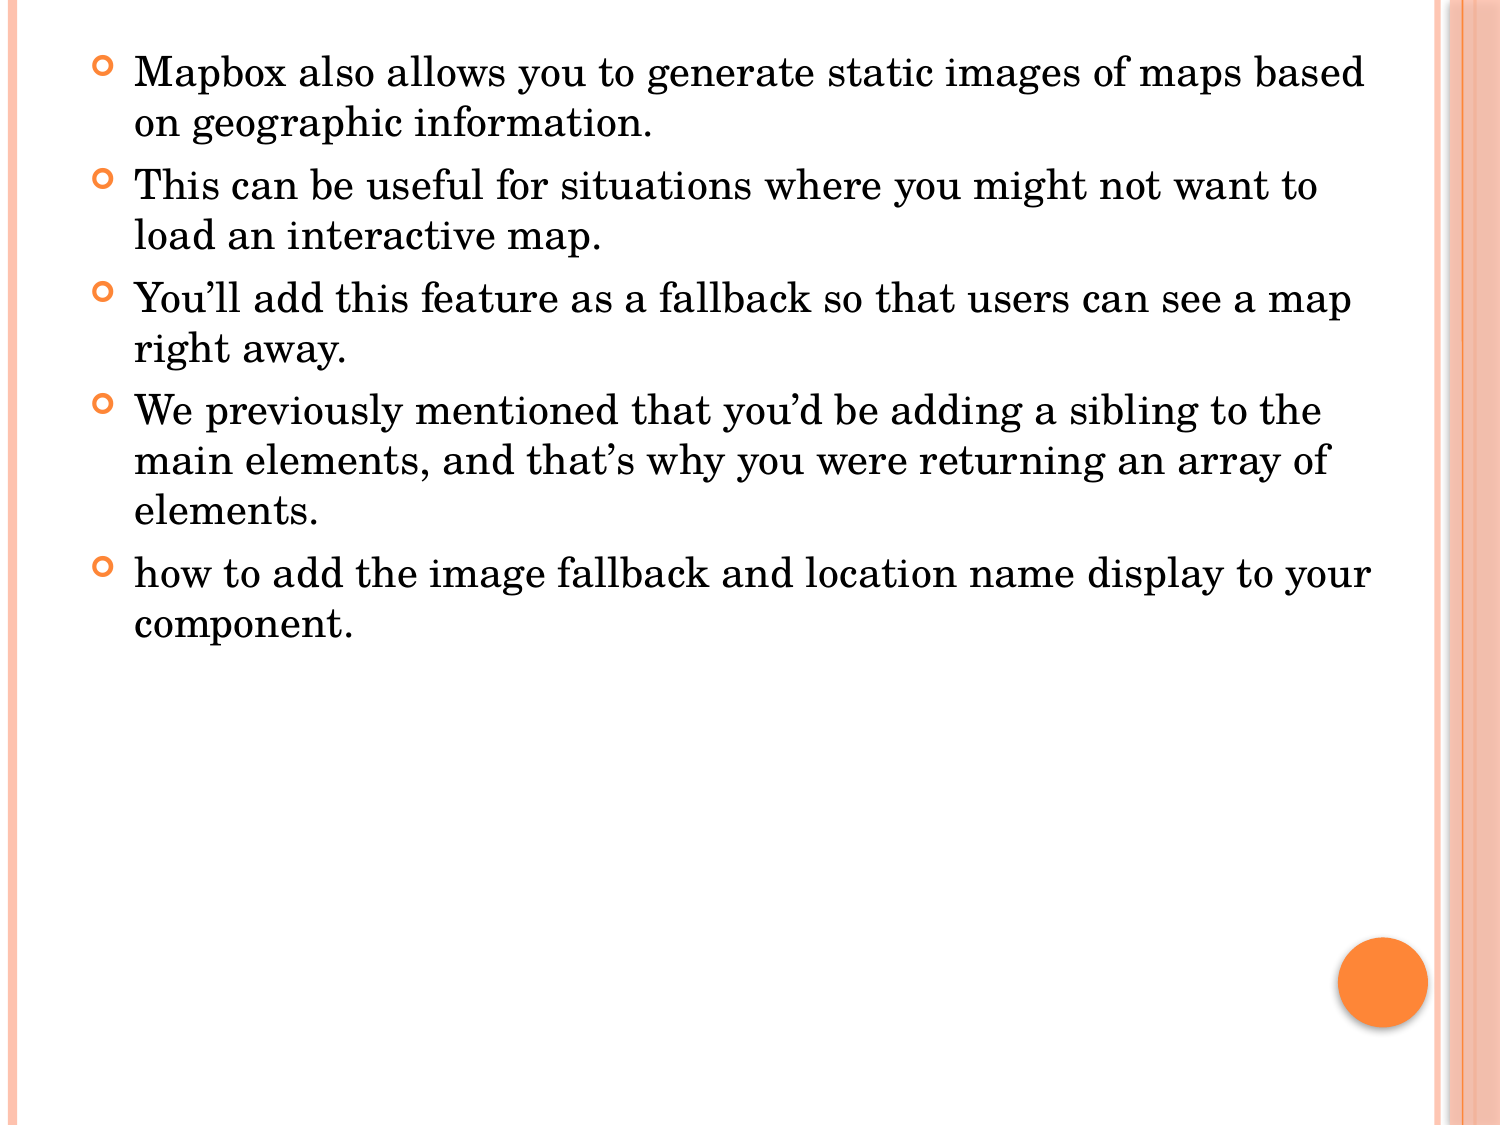

Mapbox also allows you to generate static images of maps based on geographic information.
This can be useful for situations where you might not want to load an interactive map.
You’ll add this feature as a fallback so that users can see a map right away.
We previously mentioned that you’d be adding a sibling to the main elements, and that’s why you were returning an array of elements.
how to add the image fallback and location name display to your component.